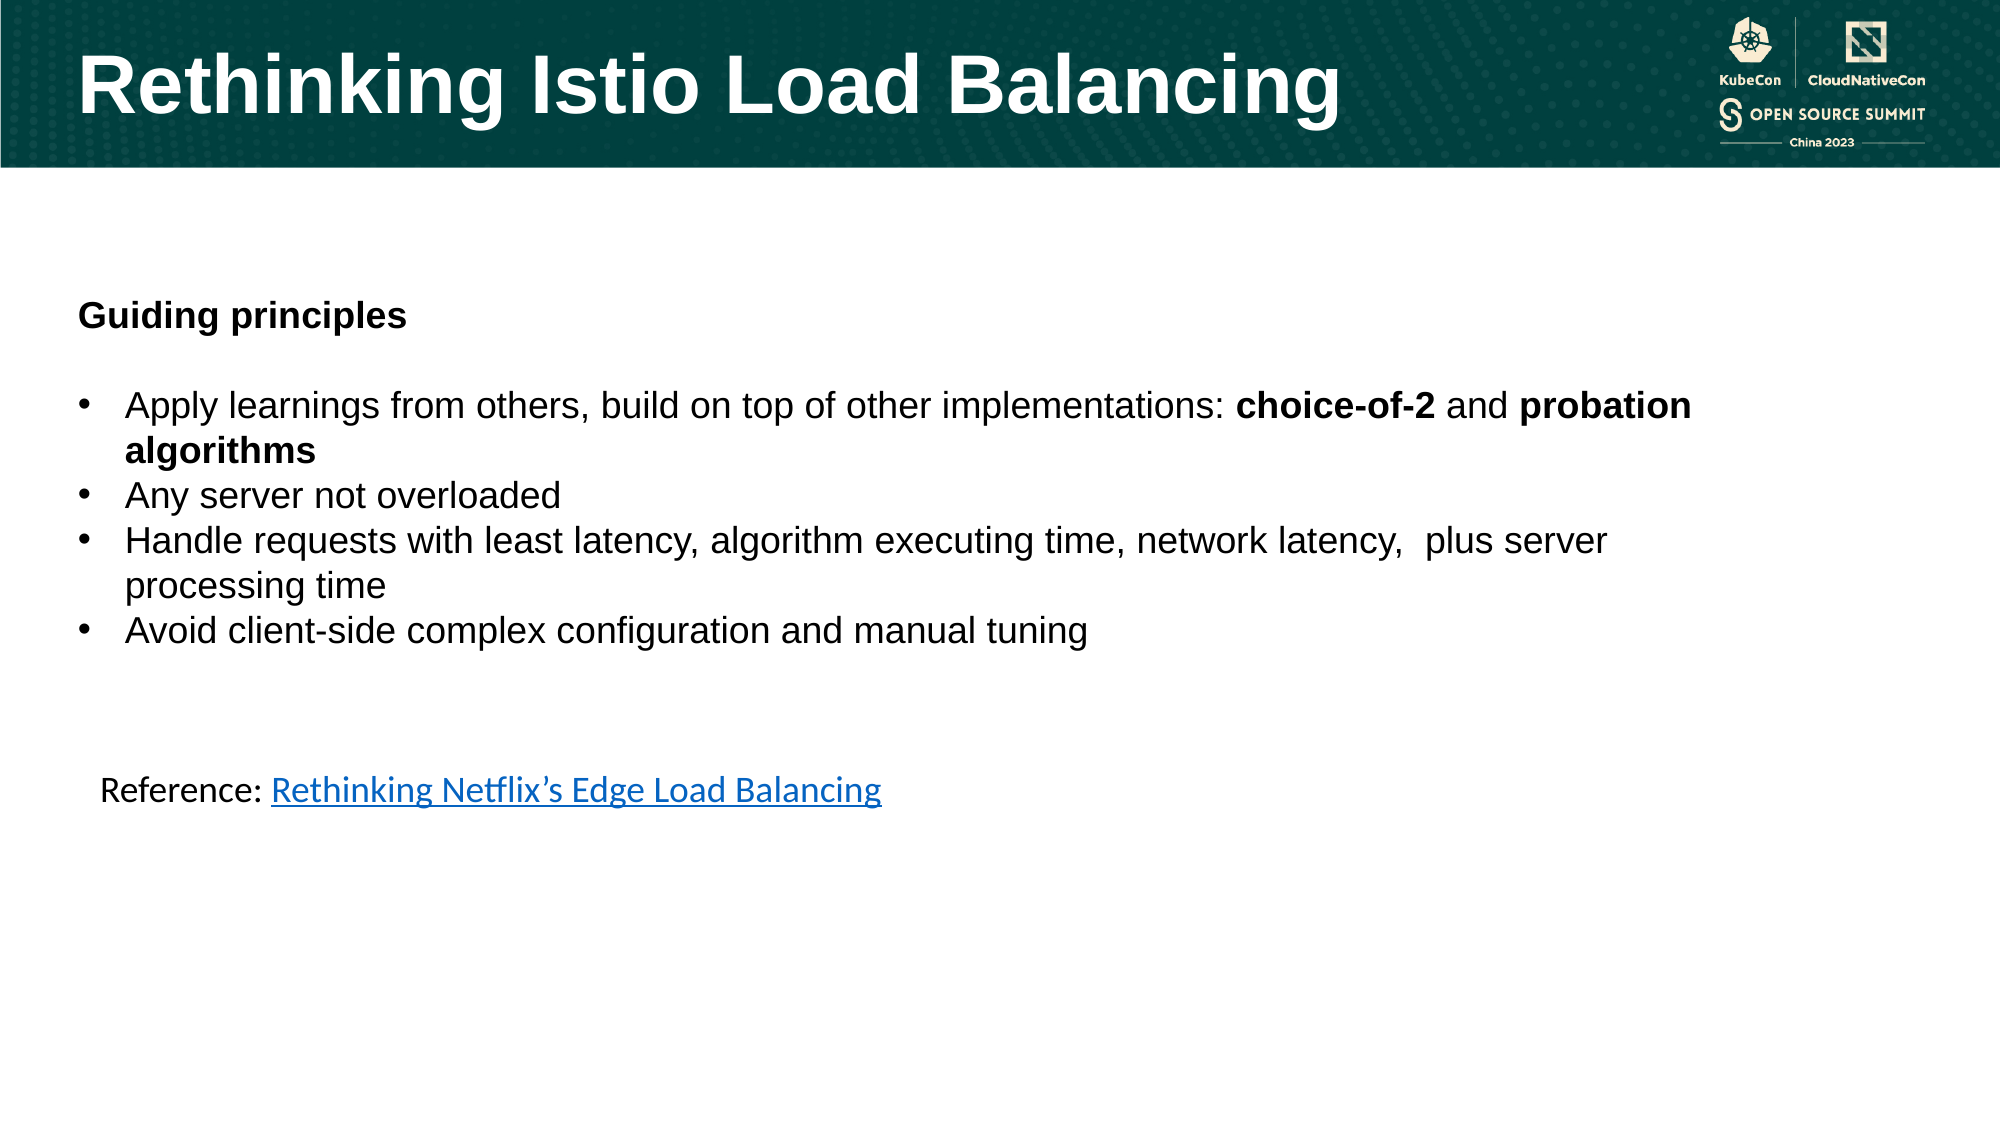

Rethinking Istio Load Balancing
Guiding principles

Apply learnings from others, build on top of other implementations: choice-of-2 and probation algorithms
Any server not overloaded
Handle requests with least latency, algorithm executing time, network latency,  plus server processing time
Avoid client-side complex configuration and manual tuning

Reference: Rethinking Netflix’s Edge Load Balancing